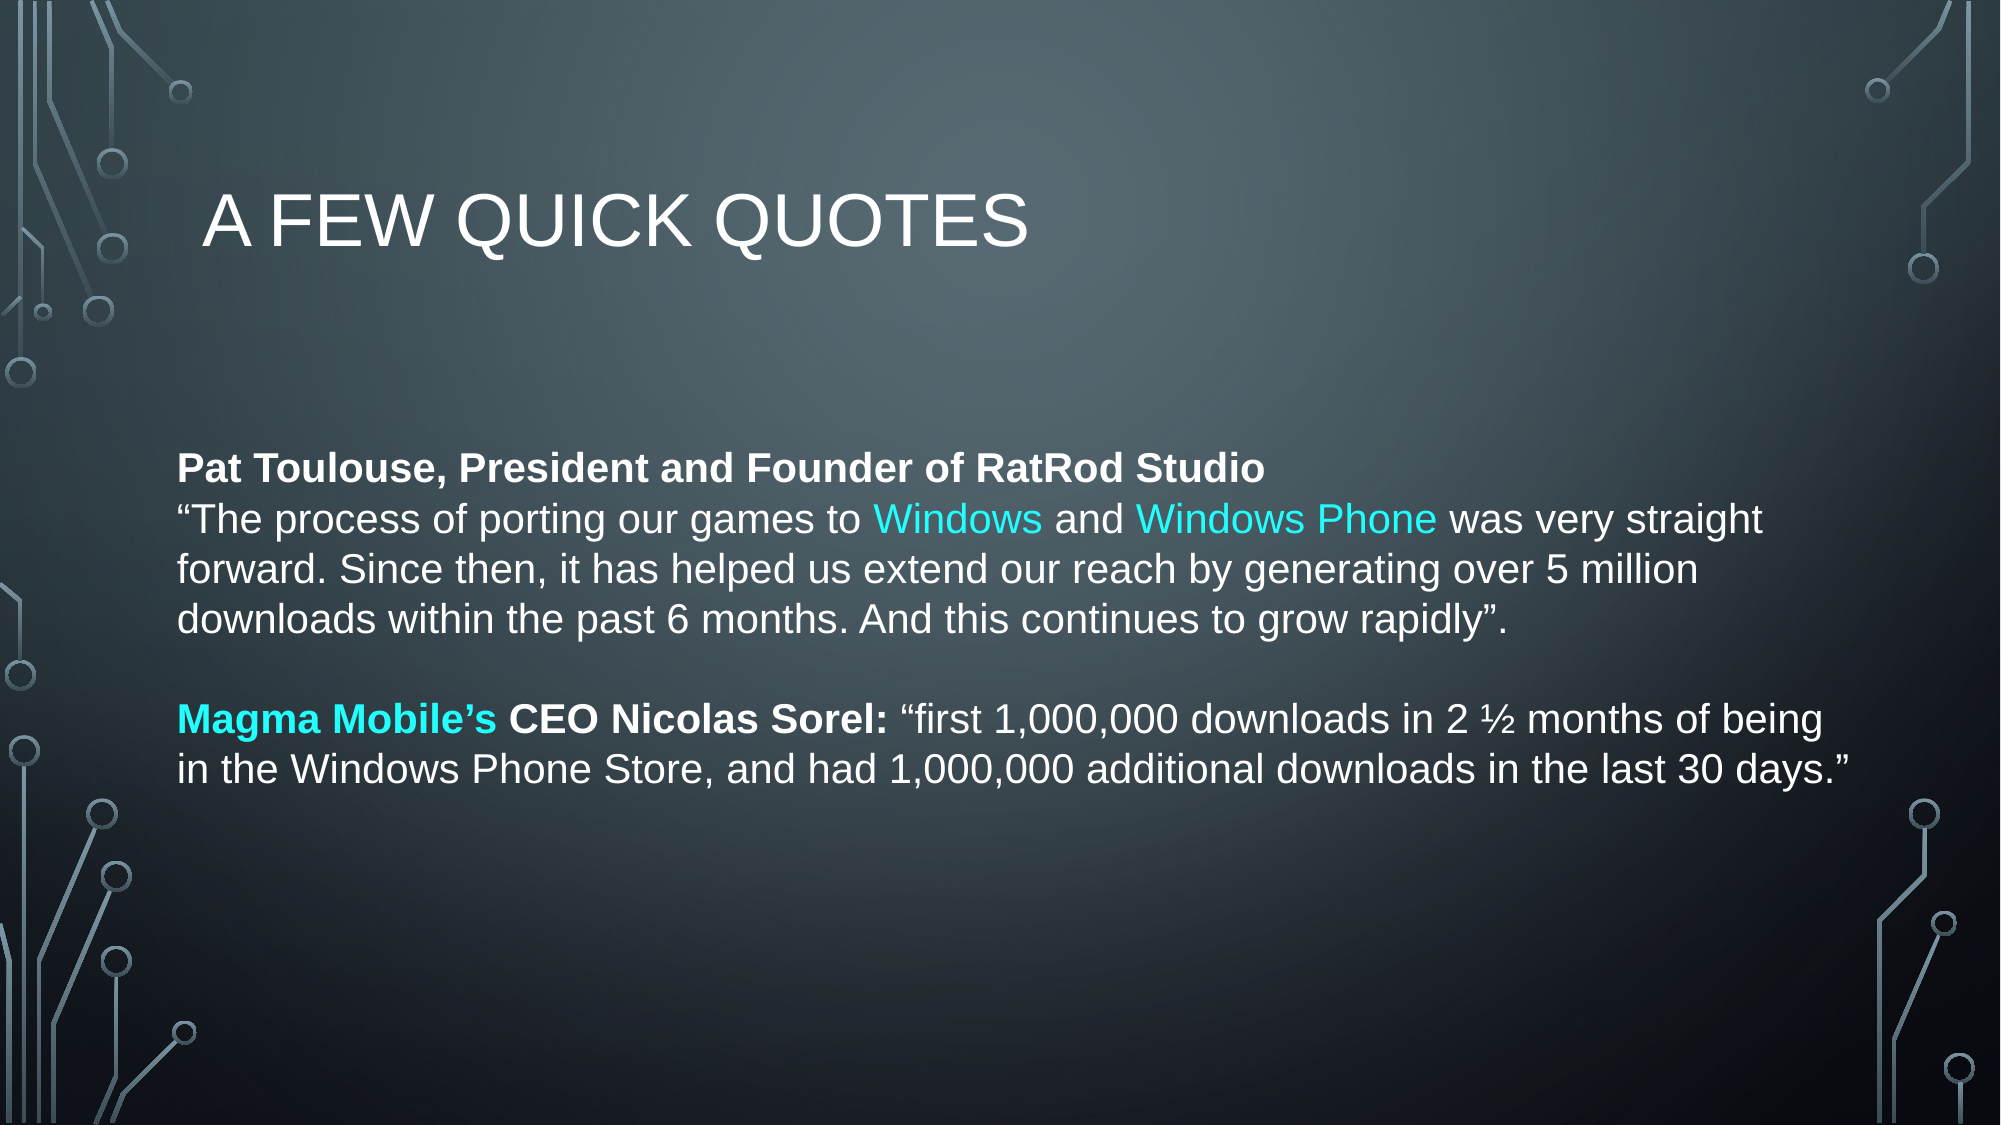

# A few quick Quotes
Pat Toulouse, President and Founder of RatRod Studio
“The process of porting our games to Windows and Windows Phone was very straight forward. Since then, it has helped us extend our reach by generating over 5 million downloads within the past 6 months. And this continues to grow rapidly”.

Magma Mobile’s CEO Nicolas Sorel: “first 1,000,000 downloads in 2 ½ months of being in the Windows Phone Store, and had 1,000,000 additional downloads in the last 30 days.”